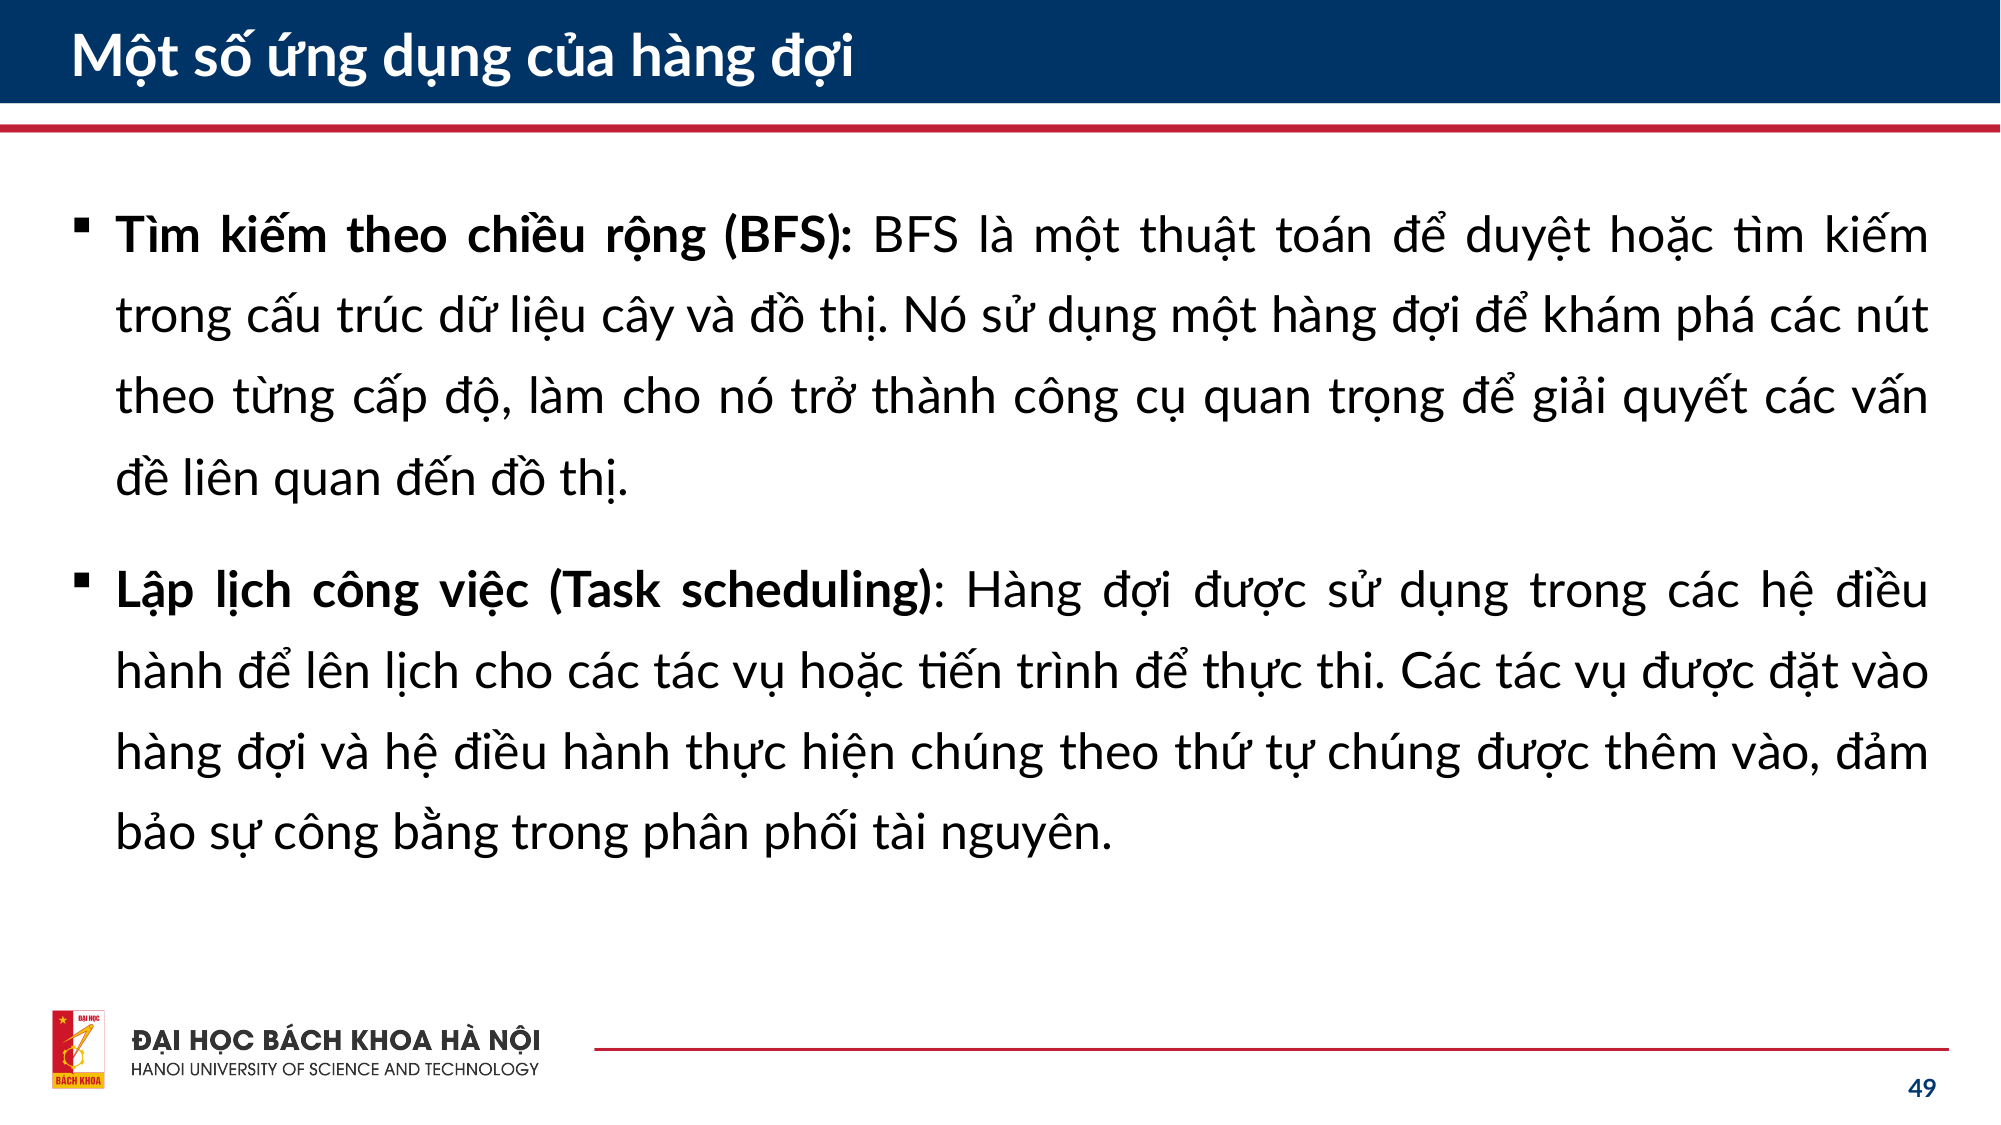

# Một số ứng dụng của hàng đợi
Tìm kiếm theo chiều rộng (BFS): BFS là một thuật toán để duyệt hoặc tìm kiếm trong cấu trúc dữ liệu cây và đồ thị. Nó sử dụng một hàng đợi để khám phá các nút theo từng cấp độ, làm cho nó trở thành công cụ quan trọng để giải quyết các vấn đề liên quan đến đồ thị.
Lập lịch công việc (Task scheduling): Hàng đợi được sử dụng trong các hệ điều hành để lên lịch cho các tác vụ hoặc tiến trình để thực thi. Các tác vụ được đặt vào hàng đợi và hệ điều hành thực hiện chúng theo thứ tự chúng được thêm vào, đảm bảo sự công bằng trong phân phối tài nguyên.
49